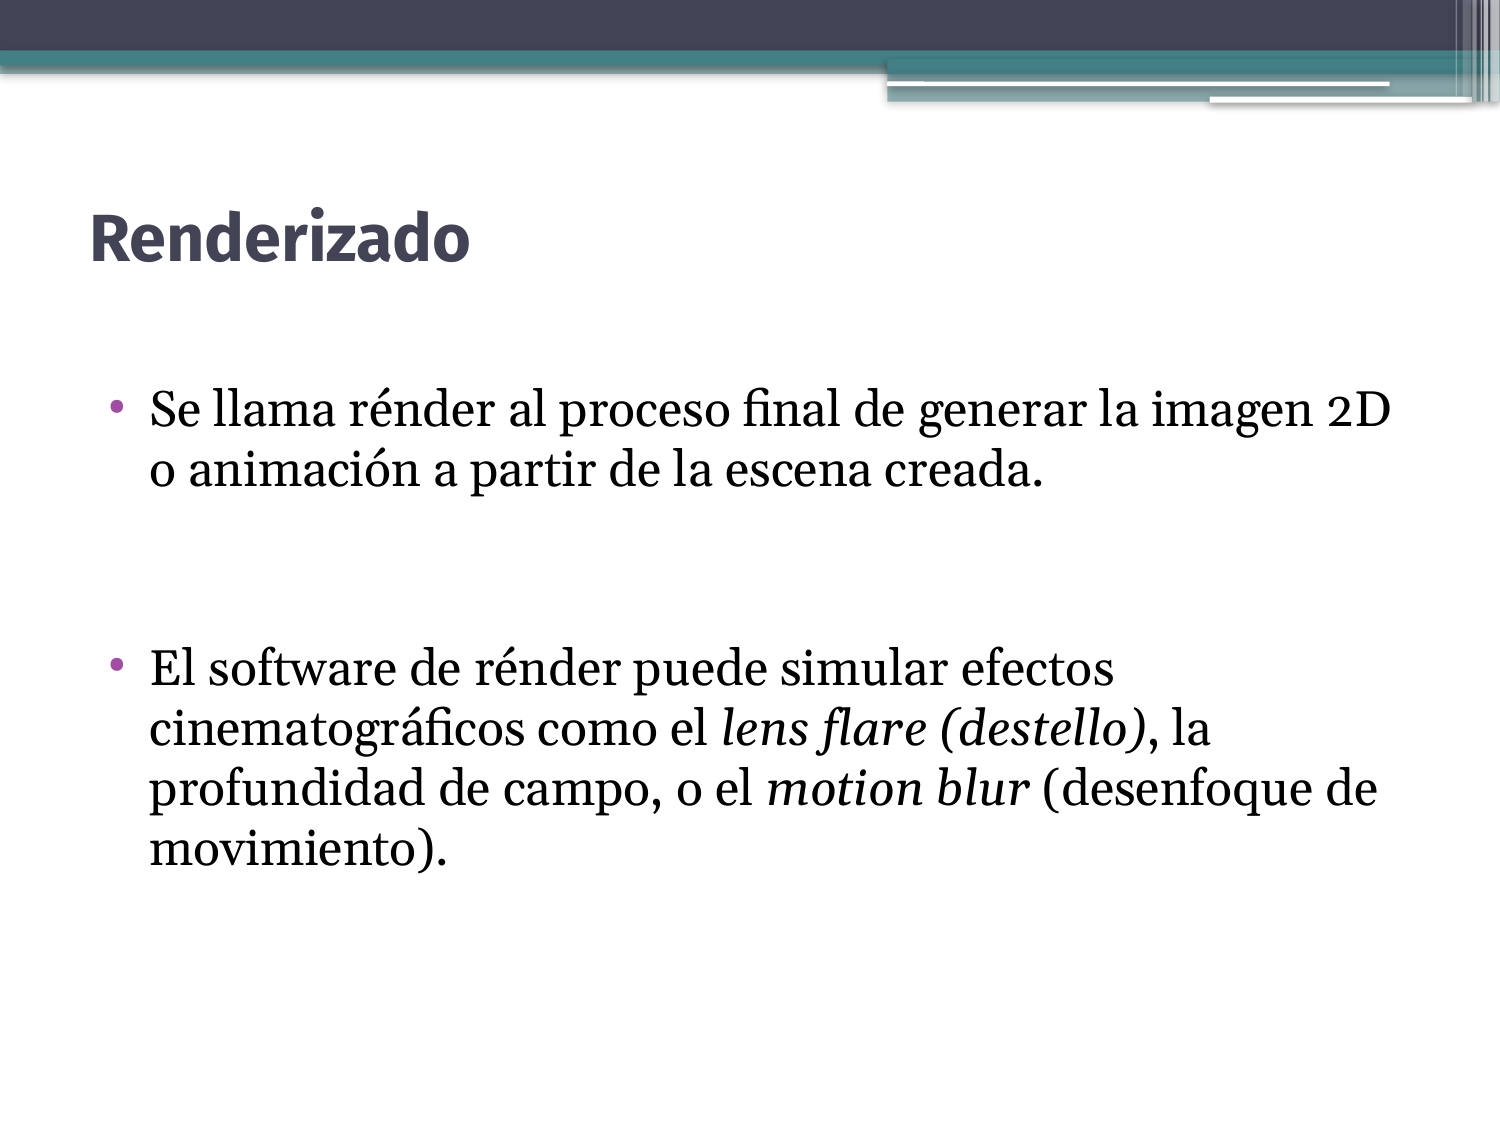

# Renderizado
Se llama rénder al proceso final de generar la imagen 2D o animación a partir de la escena creada.

El software de rénder puede simular efectos cinematográficos como el lens flare (destello), la profundidad de campo, o el motion blur (desenfoque de movimiento).